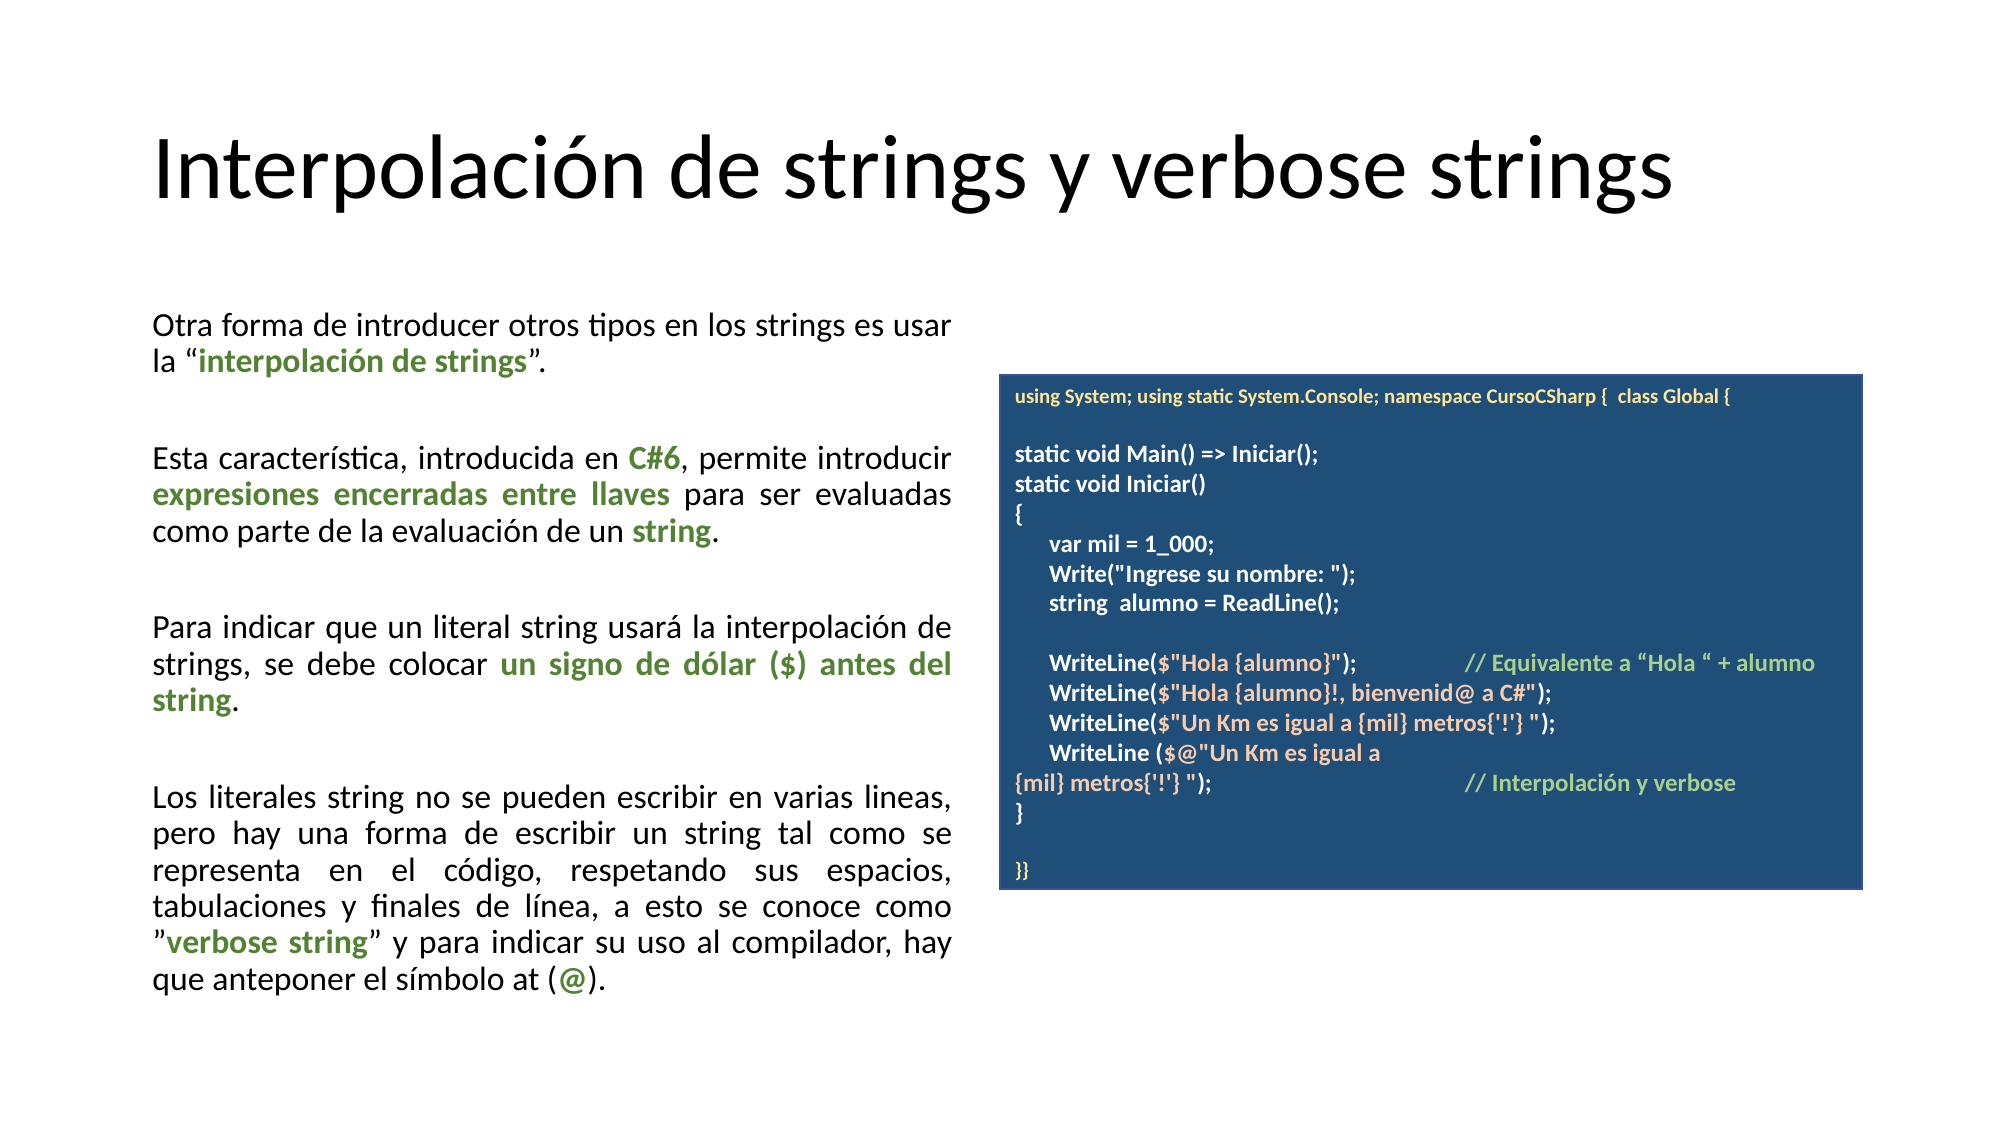

# Interpolación de strings y verbose strings
Otra forma de introducer otros tipos en los strings es usar la “interpolación de strings”.

Esta característica, introducida en C#6, permite introducir expresiones encerradas entre llaves para ser evaluadas como parte de la evaluación de un string.

Para indicar que un literal string usará la interpolación de strings, se debe colocar un signo de dólar ($) antes del string.

Los literales string no se pueden escribir en varias lineas, pero hay una forma de escribir un string tal como se representa en el código, respetando sus espacios, tabulaciones y finales de línea, a esto se conoce como ”verbose string” y para indicar su uso al compilador, hay que anteponer el símbolo at (@).

using System; using static System.Console; namespace CursoCSharp {  class Global {

static void Main() => Iniciar();
static void Iniciar()
{
      var mil = 1_000;
      Write("Ingrese su nombre: ");
      string  alumno = ReadLine();

      WriteLine($"Hola {alumno}");	// Equivalente a “Hola “ + alumno
      WriteLine($"Hola {alumno}!, bienvenid@ a C#");
      WriteLine($"Un Km es igual a {mil} metros{'!'} ");
      WriteLine ($@"Un Km es igual a
{mil} metros{'!'} ");		// Interpolación y verbose
}

}}